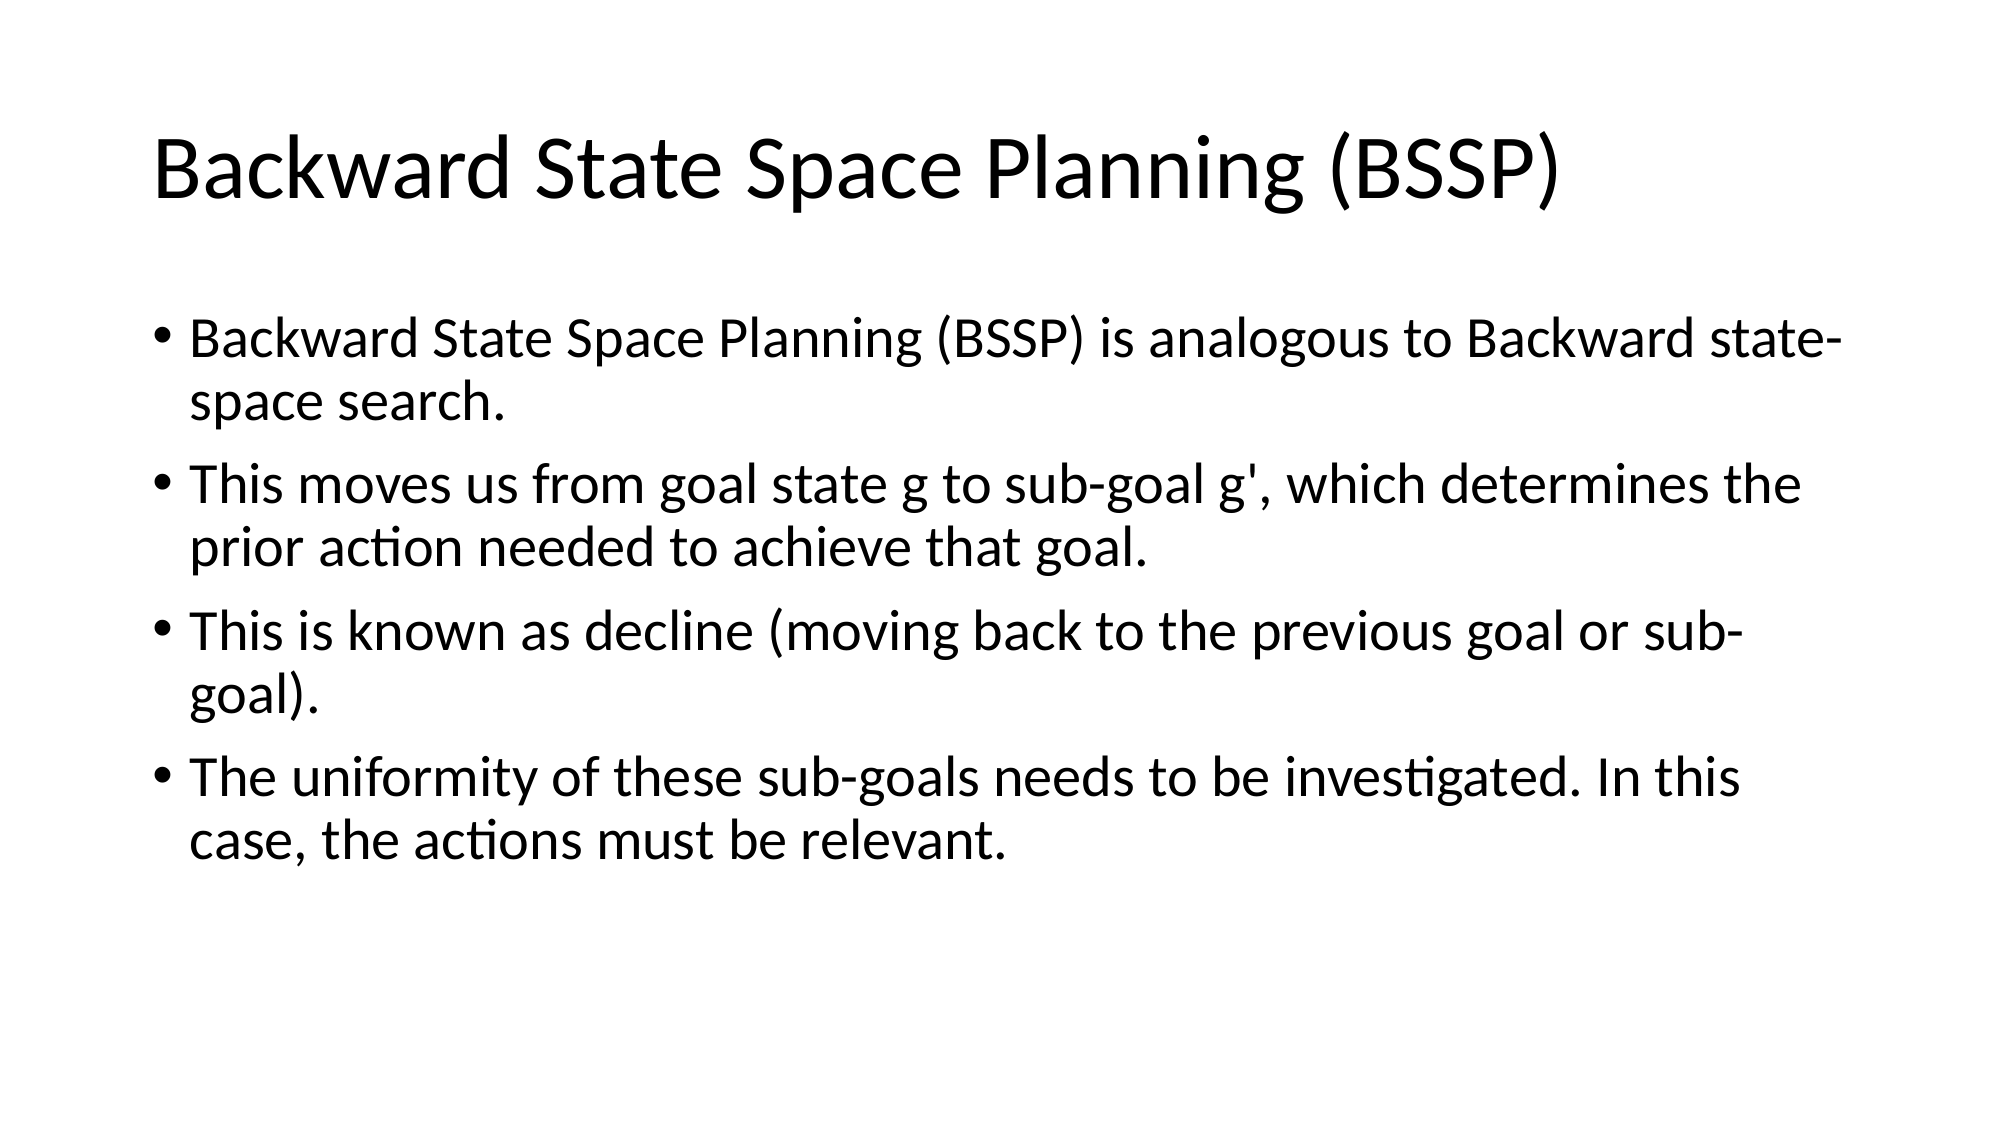

# Backward State Space Planning (BSSP)

Backward State Space Planning (BSSP) is analogous to Backward state-space search.
This moves us from goal state g to sub-goal g', which determines the prior action needed to achieve that goal.
This is known as decline (moving back to the previous goal or sub-goal).
The uniformity of these sub-goals needs to be investigated. In this case, the actions must be relevant.